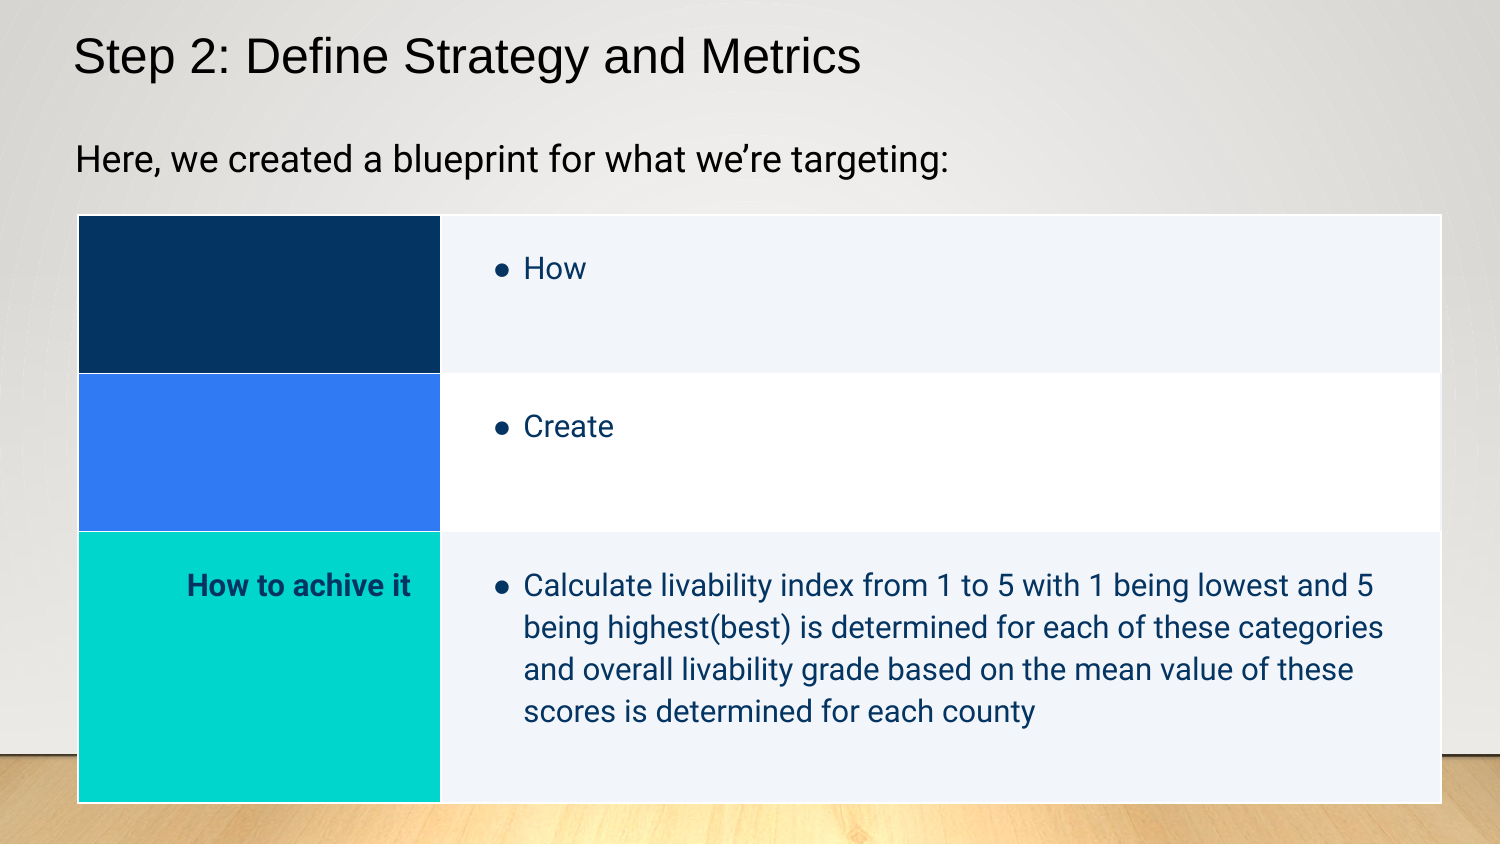

# Step 2: Define Strategy and Metrics

Here, we created a blueprint for what we’re targeting:

|  | How |
| --- | --- |
|  | Create |
| How to achive it | Calculate livability index from 1 to 5 with 1 being lowest and 5 being highest(best) is determined for each of these categories and overall livability grade based on the mean value of these scores is determined for each county |